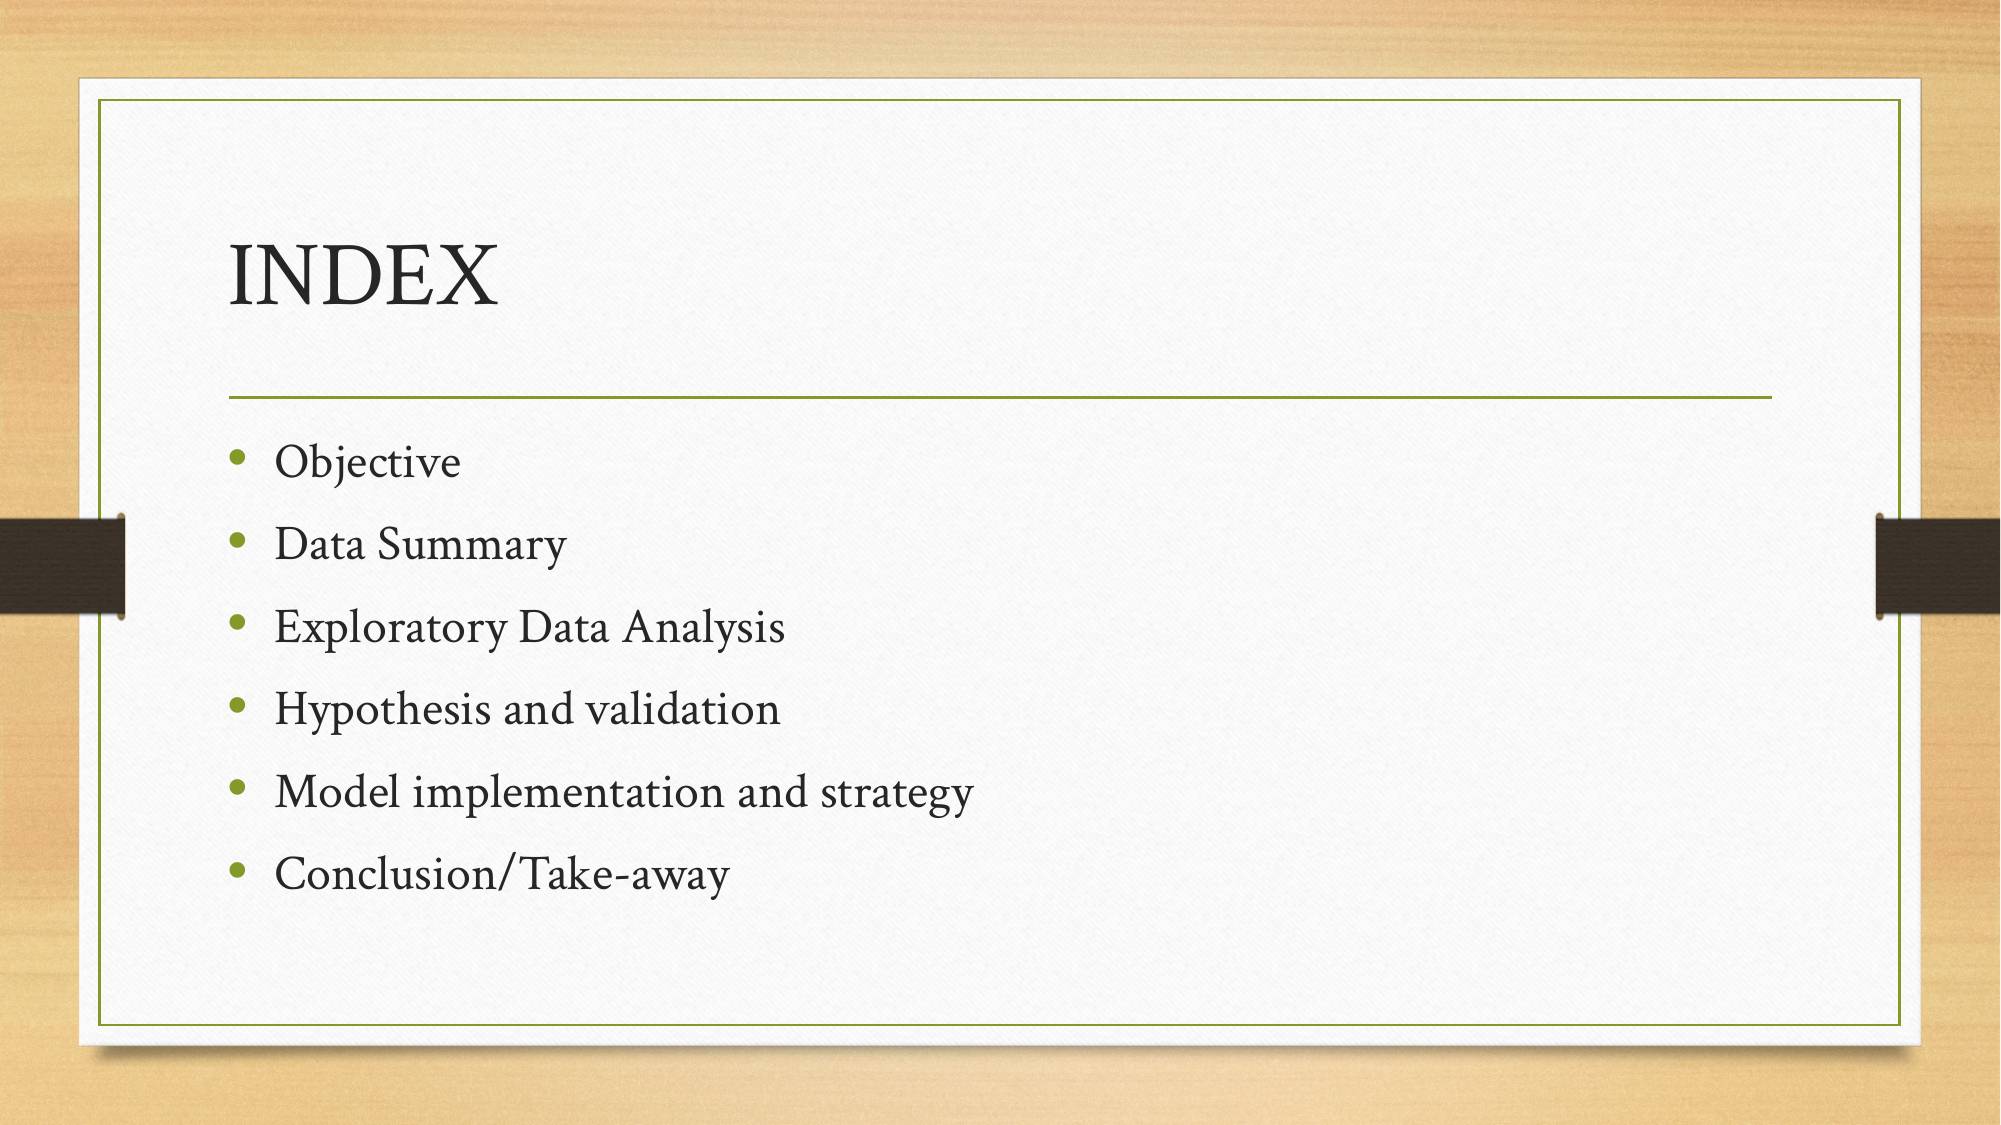

# INDEX
Objective
Data Summary
Exploratory Data Analysis
Hypothesis and validation
Model implementation and strategy
Conclusion/Take-away